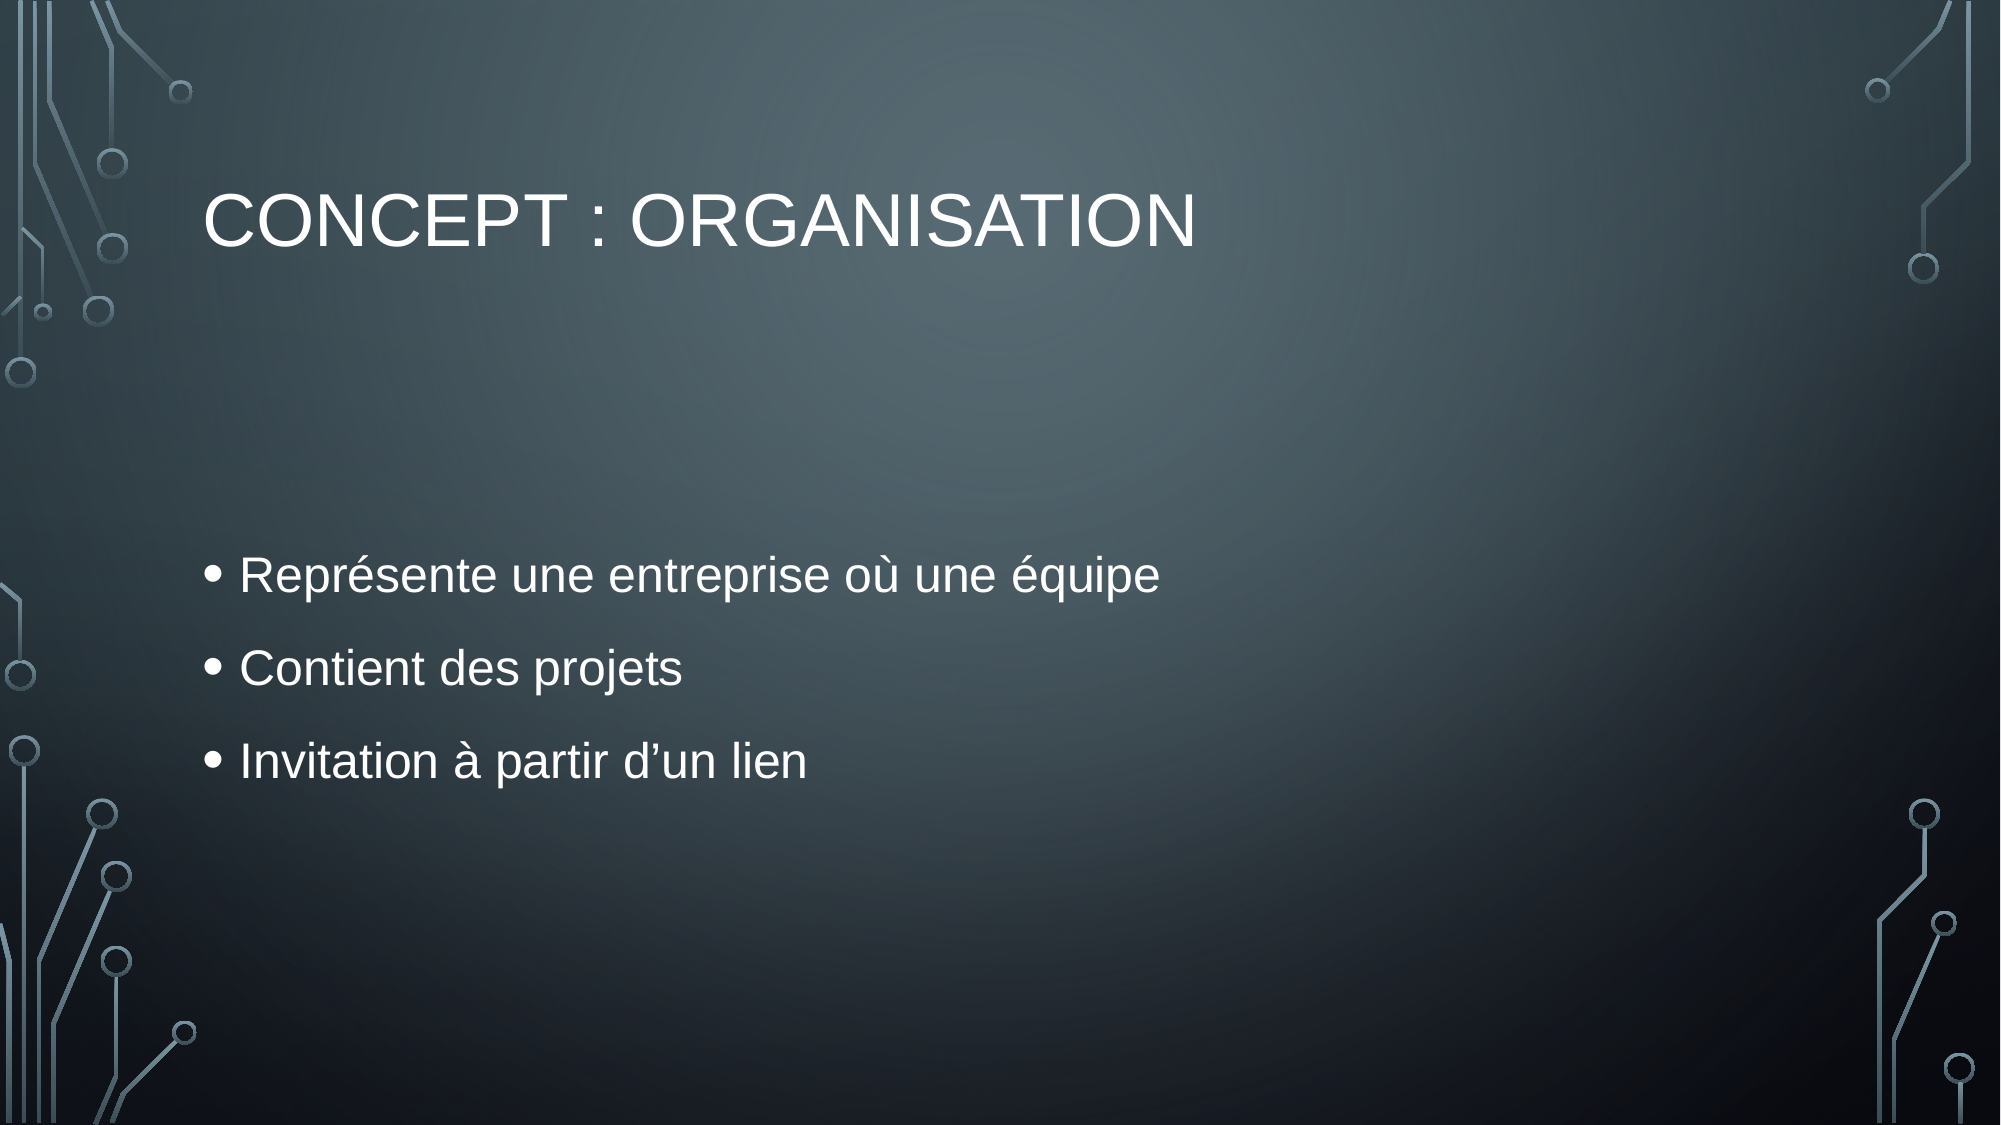

# Concept : Organisation
Représente une entreprise où une équipe
Contient des projets
Invitation à partir d’un lien